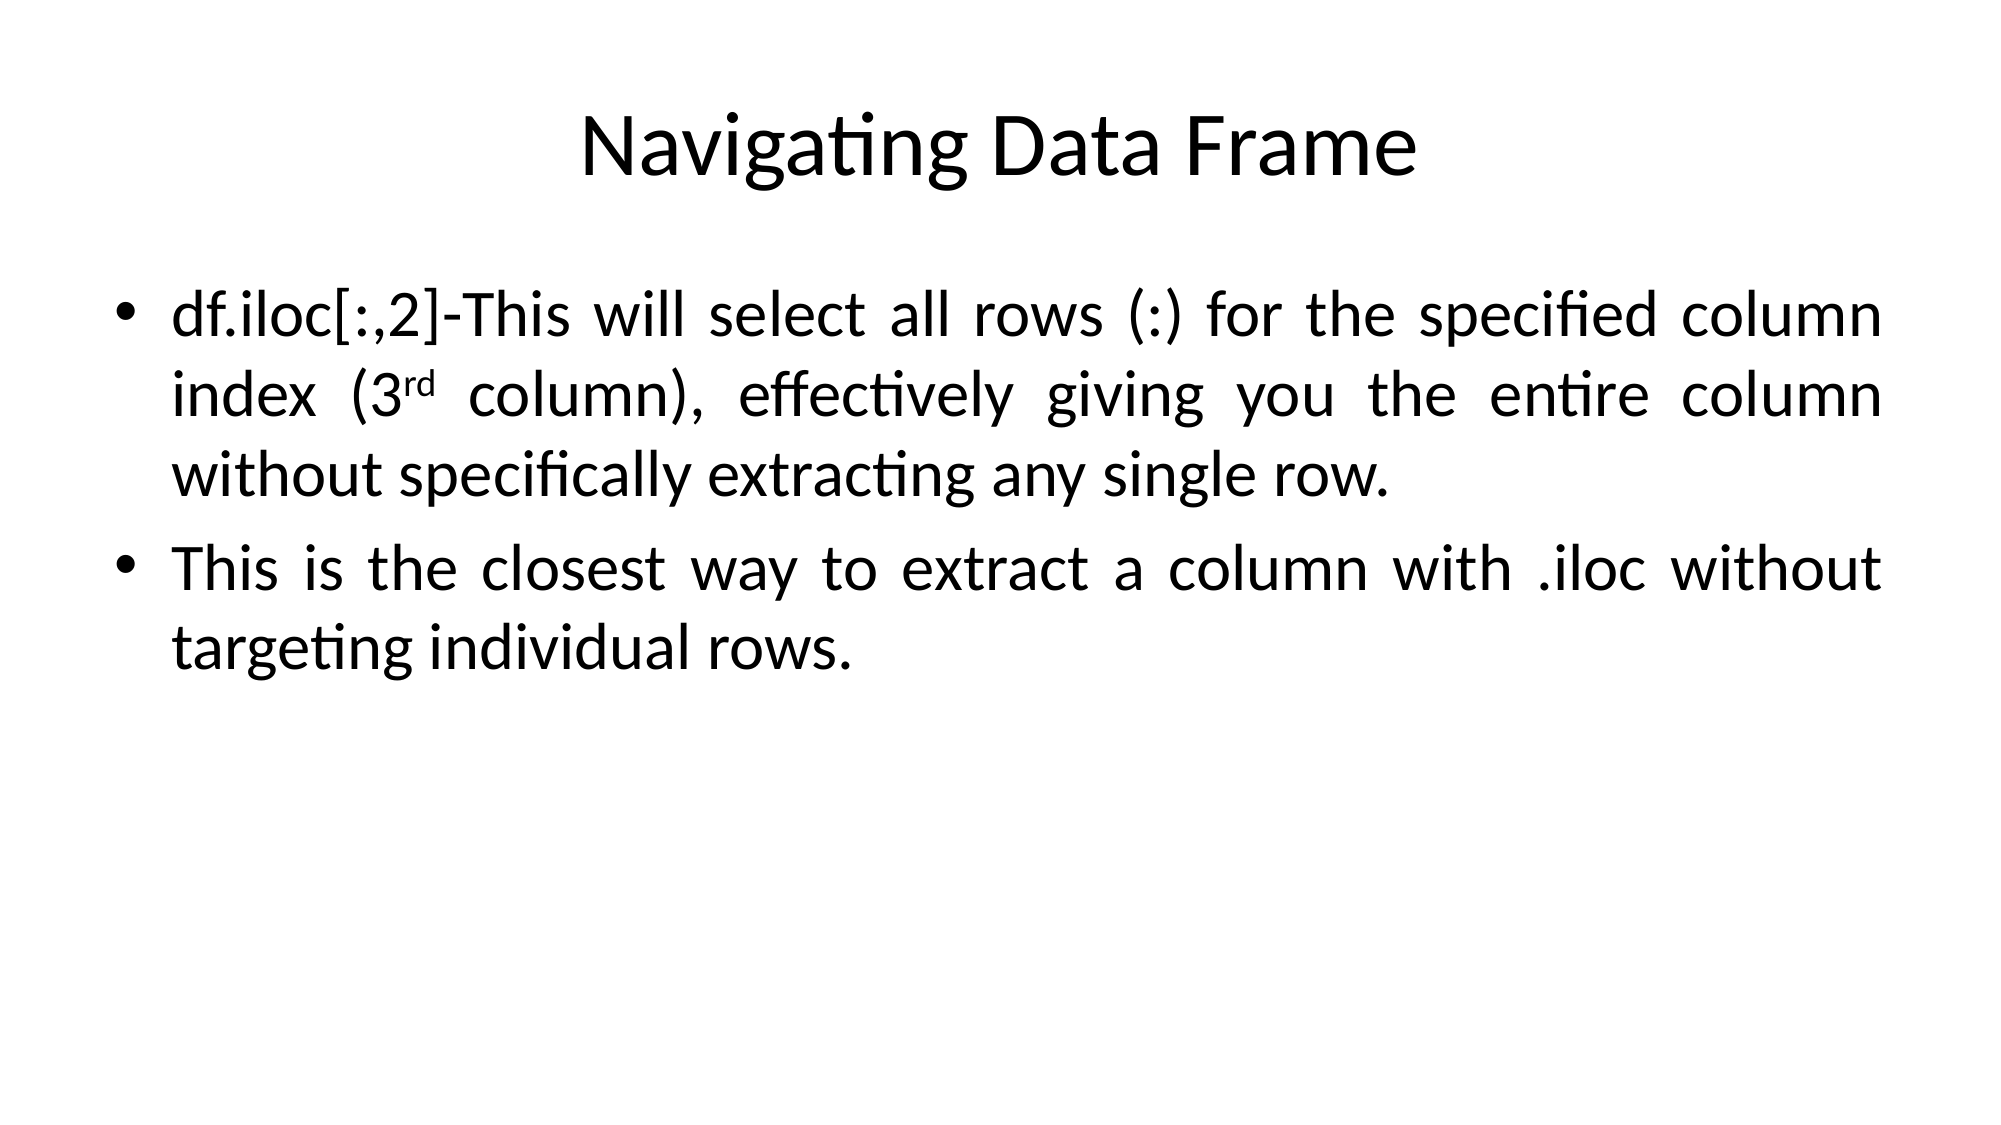

# Navigating Data Frame
df.iloc[:,2]-This will select all rows (:) for the specified column index (3rd column), effectively giving you the entire column without specifically extracting any single row.
This is the closest way to extract a column with .iloc without targeting individual rows.